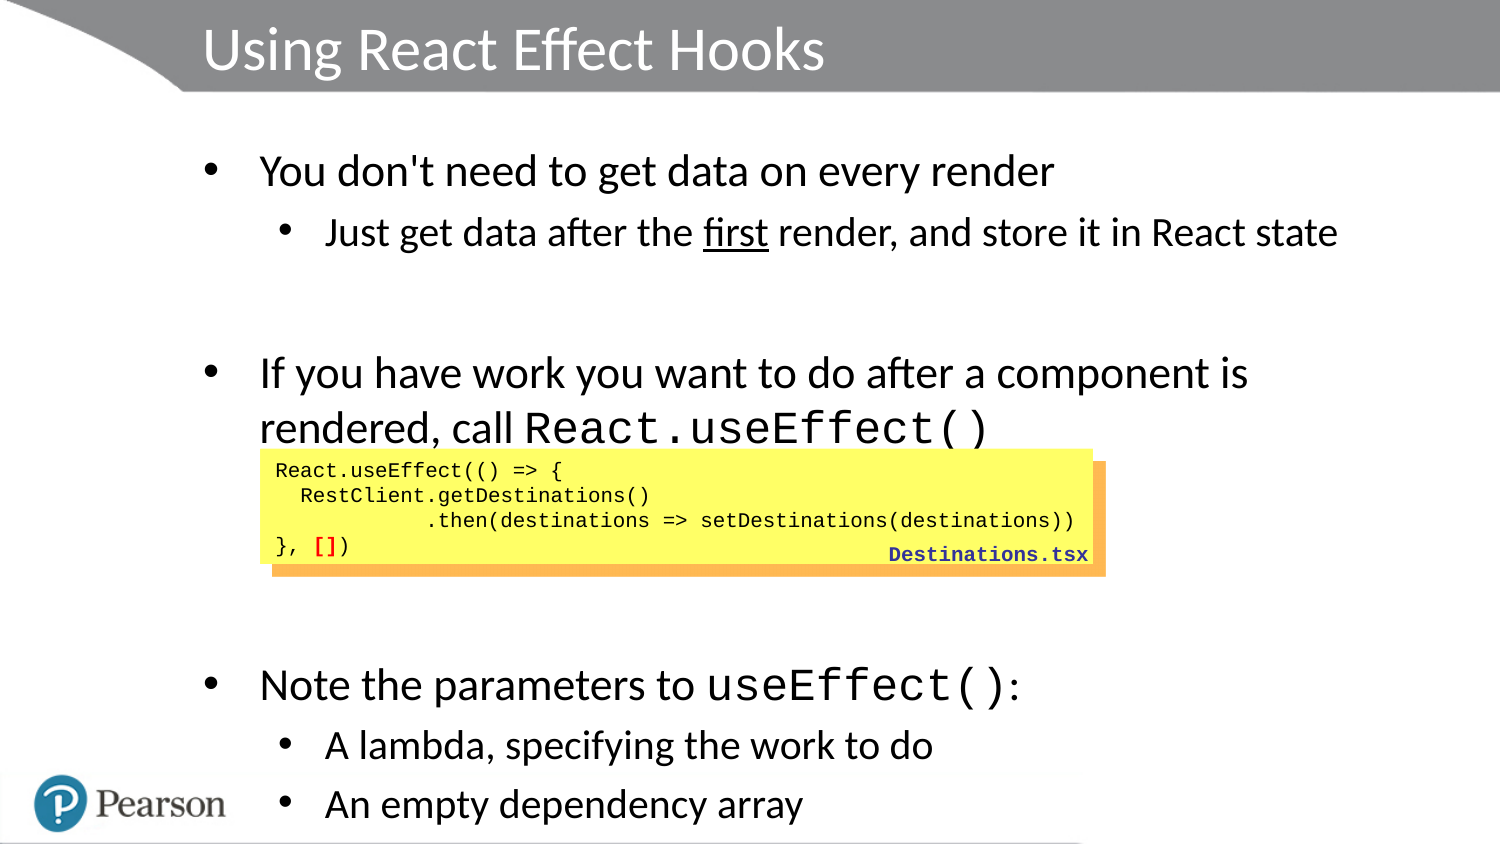

# Using React Effect Hooks
You don't need to get data on every render
Just get data after the first render, and store it in React state

If you have work you want to do after a component is rendered, call React.useEffect()

Note the parameters to useEffect():
A lambda, specifying the work to do
An empty dependency array
React.useEffect(() => {
  RestClient.getDestinations()
            .then(destinations => setDestinations(destinations))
}, [])
Destinations.tsx
React.useEffect(() => {
  RestClient.getDestinations()
            .then(destinations => setDestinations(destinations))
}, [])
Destinations.tsx
React.useEffect(() => {
  RestClient.getDestinations()
            .then(destinations => setDestinations(destinations))
}, [])
Destinations.tsx